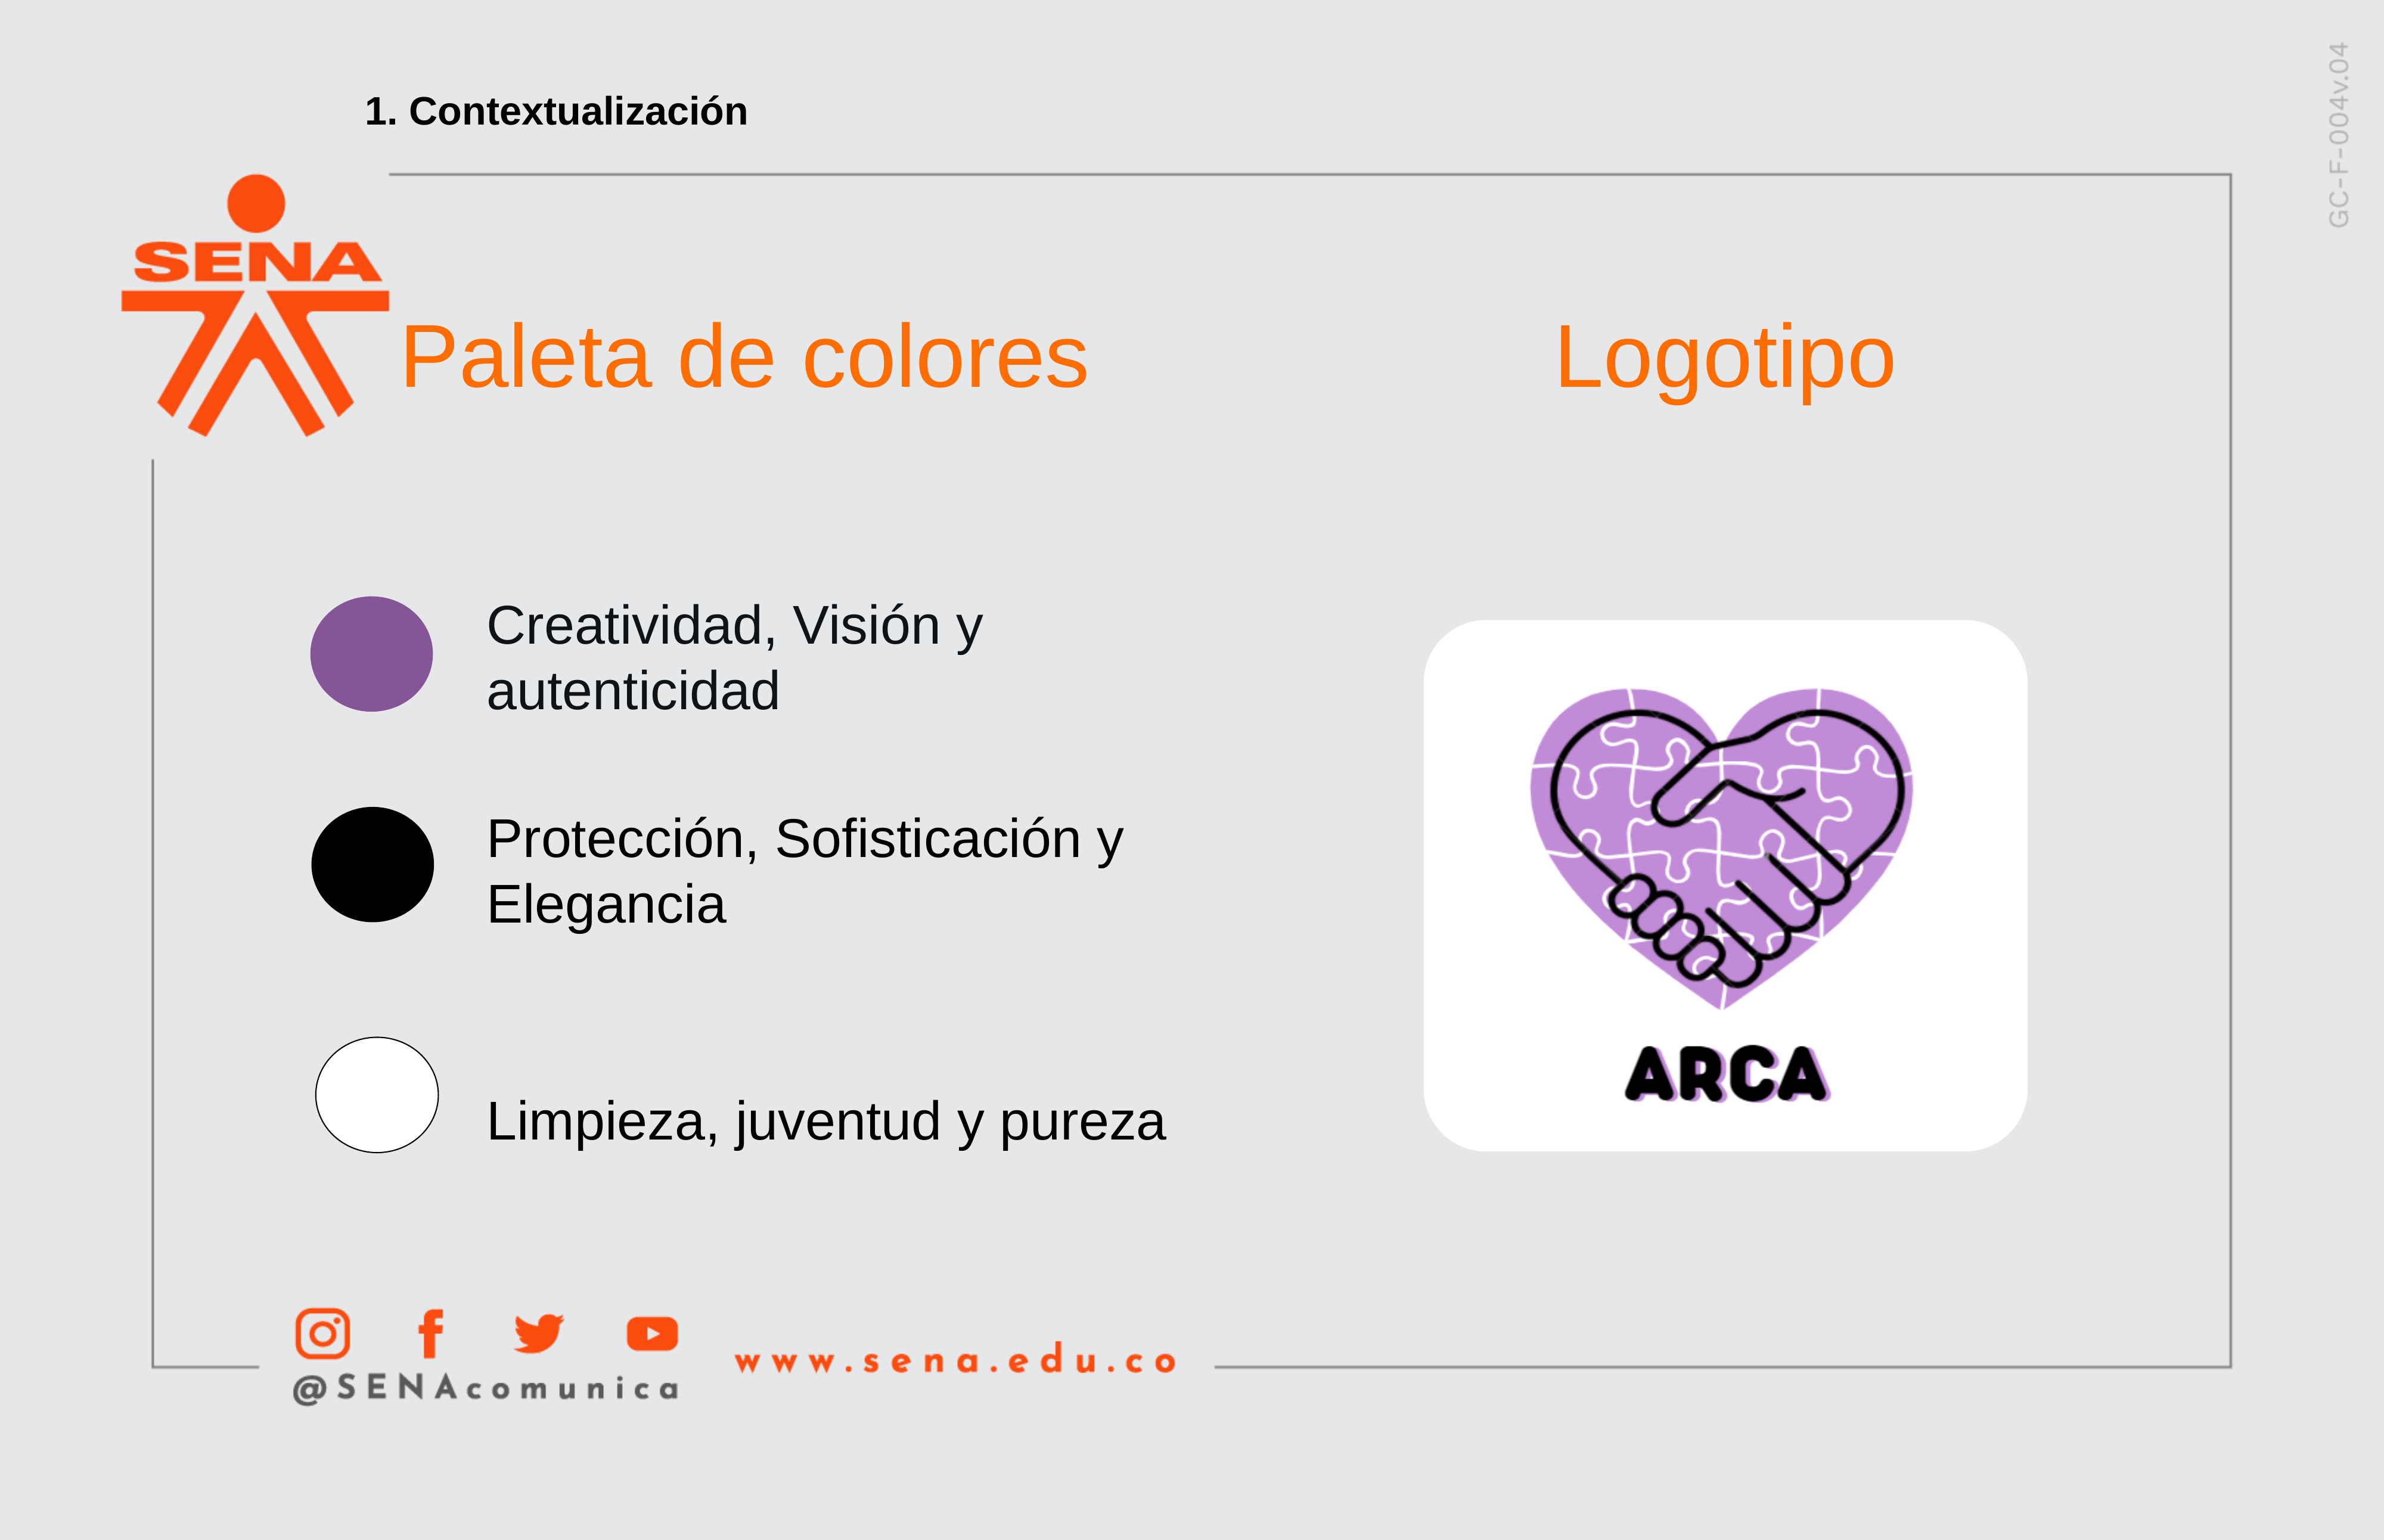

1. Contextualización
Logotipo
Paleta de colores
Creatividad, Visión y autenticidad

Protección, Sofisticación y Elegancia

Limpieza, juventud y pureza